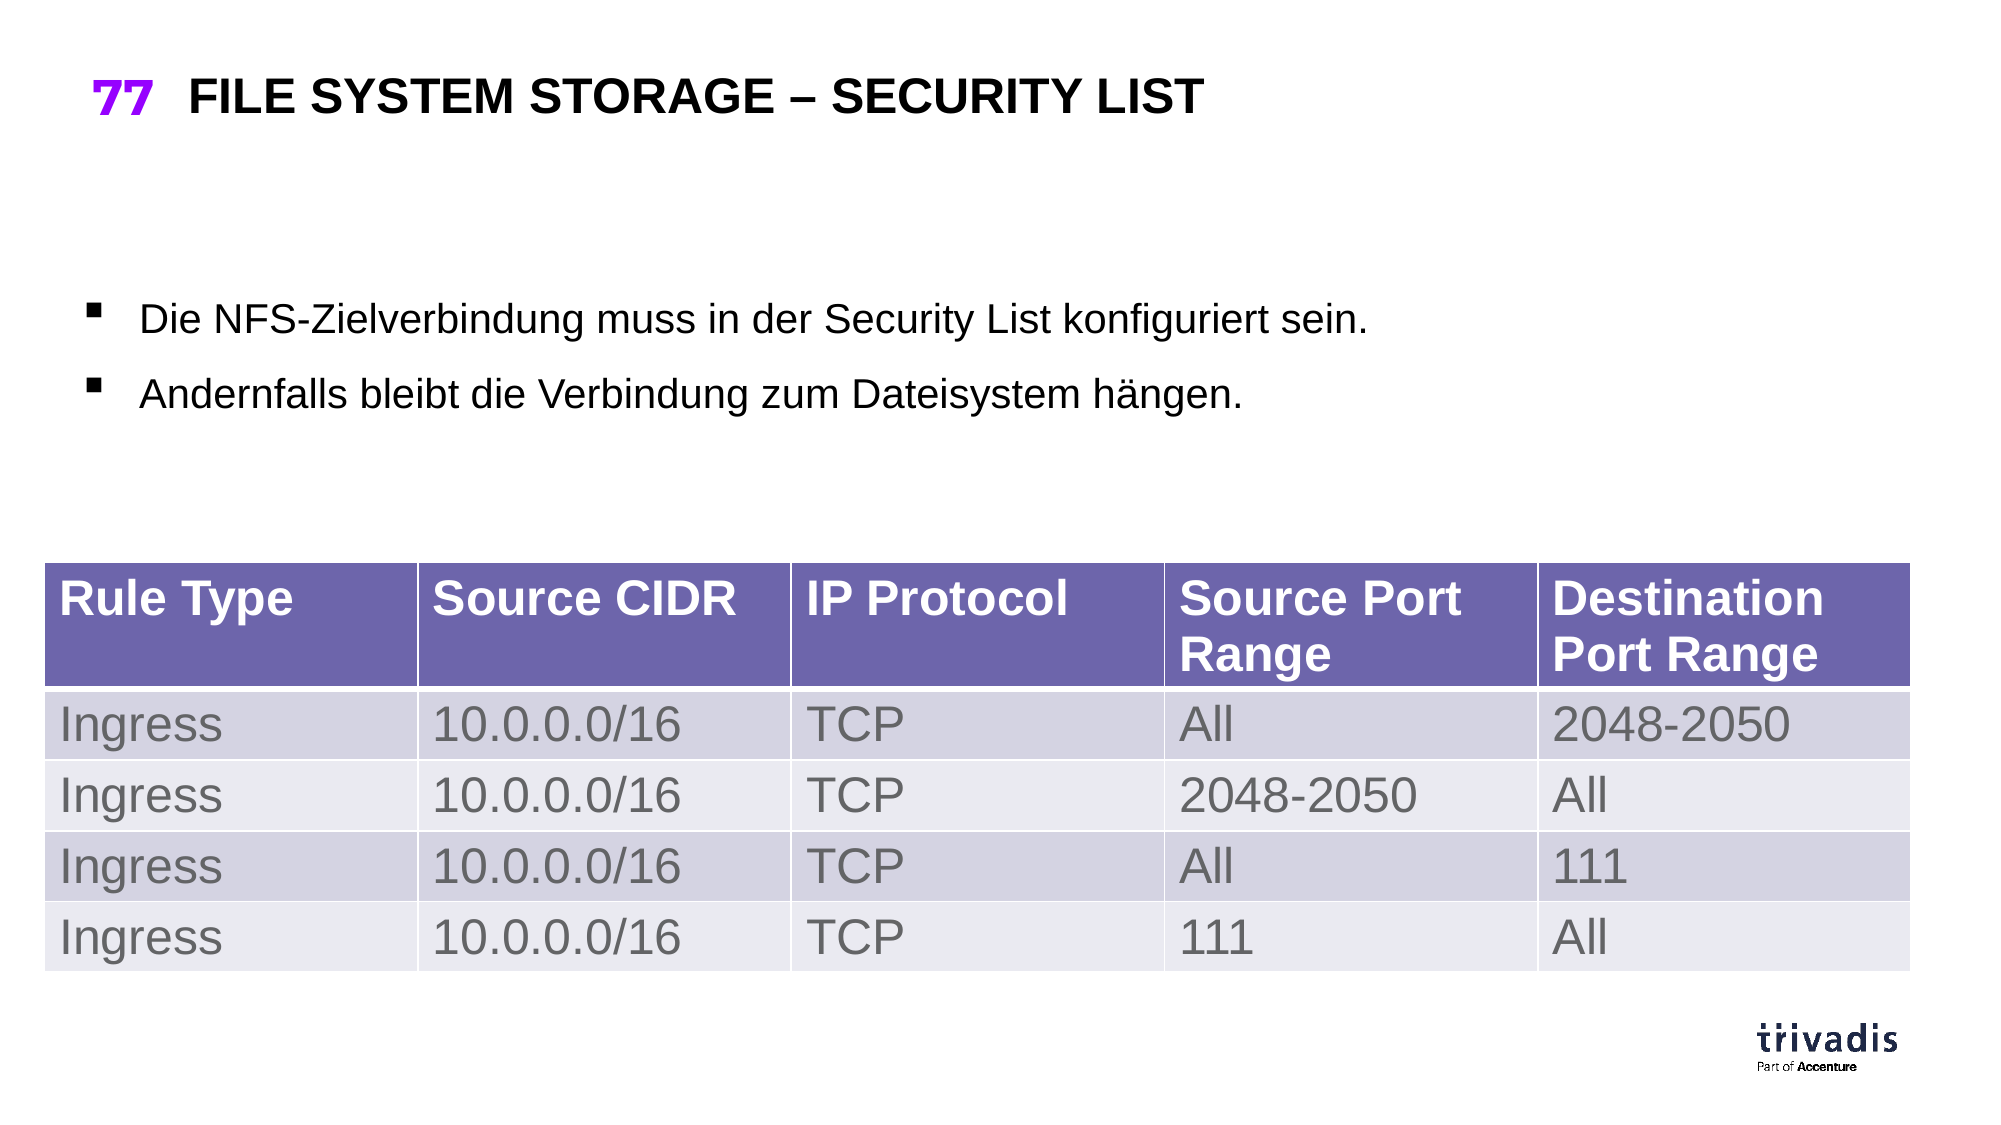

# File System storage – security list
Die NFS-Zielverbindung muss in der Security List konfiguriert sein.
Andernfalls bleibt die Verbindung zum Dateisystem hängen.
| Rule Type​ | Source CIDR​ | IP Protocol​ | Source Port Range​ | Destination Port Range​ |
| --- | --- | --- | --- | --- |
| Ingress​ | 10.0.0.0/16​ | TCP​ | All​ | 2048-2050​ |
| Ingress​ | 10.0.0.0/16​ | TCP​ | 2048-2050​ | All​ |
| Ingress​ | 10.0.0.0/16​ | TCP​ | All​ | 111​ |
| Ingress​ | 10.0.0.0/16​ | TCP​ | 111​ | All​ |